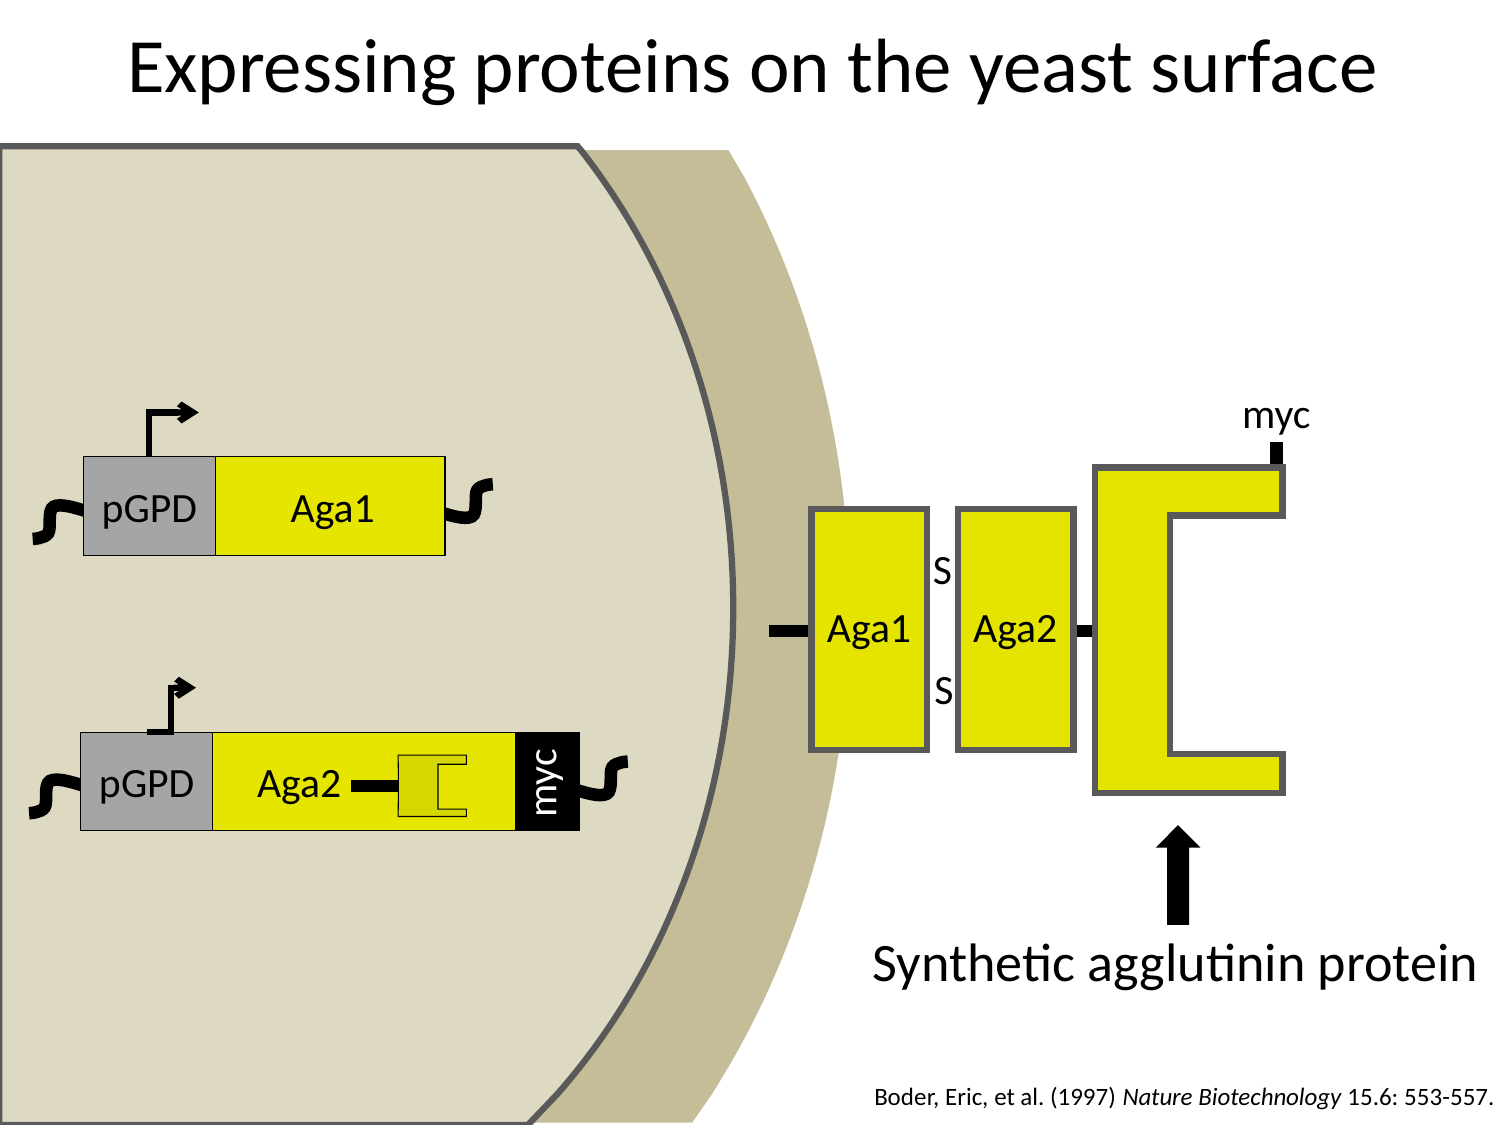

Expressing proteins on the yeast surface

myc

pGPD
Aga1

S
Aga1
Aga2
S

pGPD
Aga2

myc

Synthetic agglutinin protein
Boder, Eric, et al. (1997) Nature Biotechnology 15.6: 553-557.